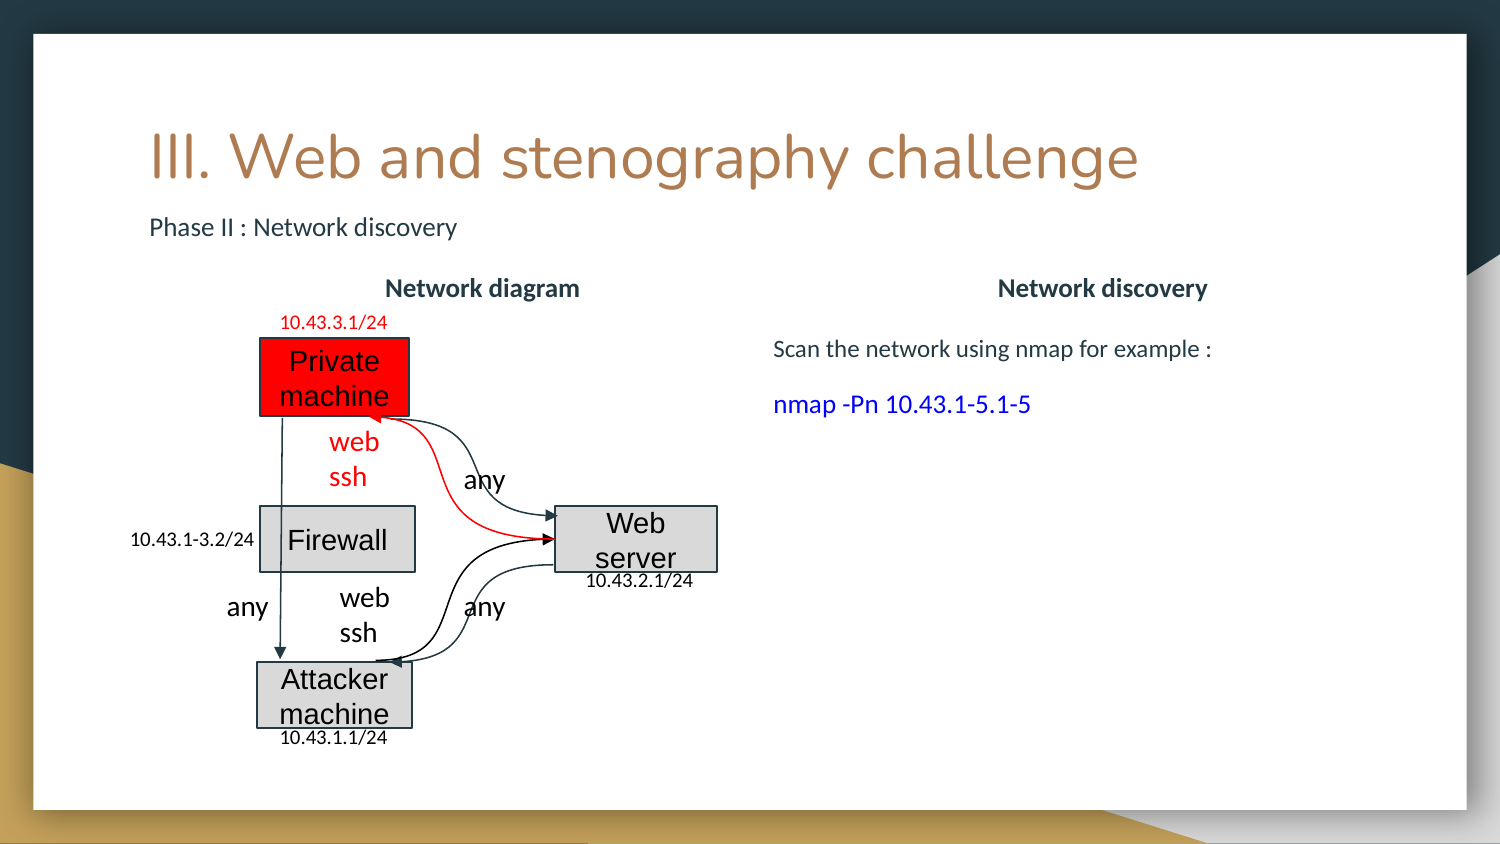

# III. Web and stenography challenge
Phase II : Network discovery
Network diagram

Network discovery
Scan the network using nmap for example :
nmap -Pn 10.43.1-5.1-5
10.43.3.1/24
Private machine
web
ssh
any
Firewall
Web server
10.43.1-3.2/24
10.43.2.1/24
web
ssh
any
any
Attacker machine
10.43.1.1/24